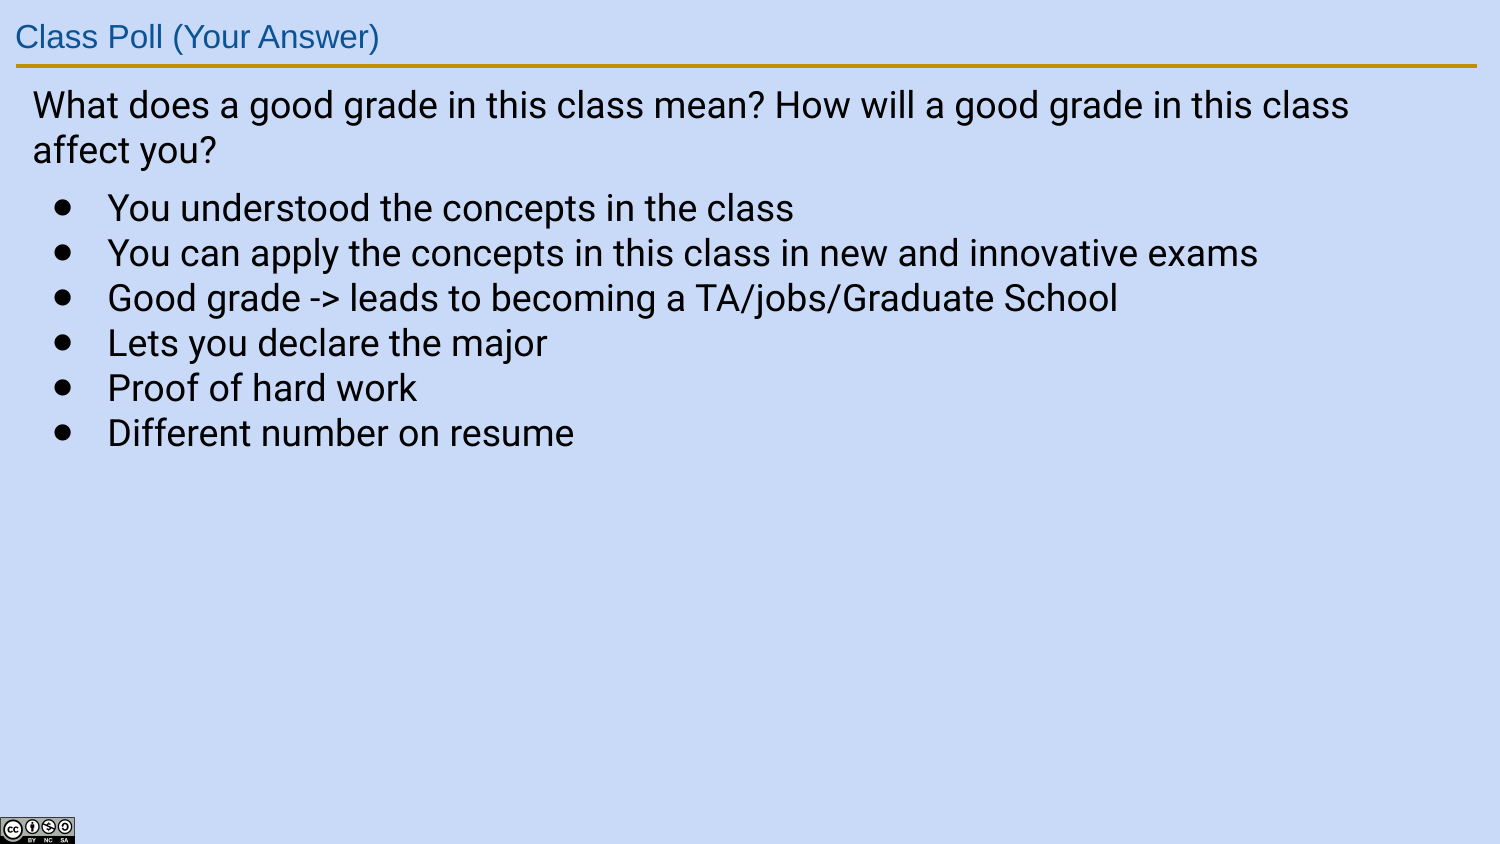

# Class Poll (Your Answer)
What does a good grade in this class mean? How will a good grade in this class affect you?
You understood the concepts in the class
You can apply the concepts in this class in new and innovative exams
Good grade -> leads to becoming a TA/jobs/Graduate School
Lets you declare the major
Proof of hard work
Different number on resume